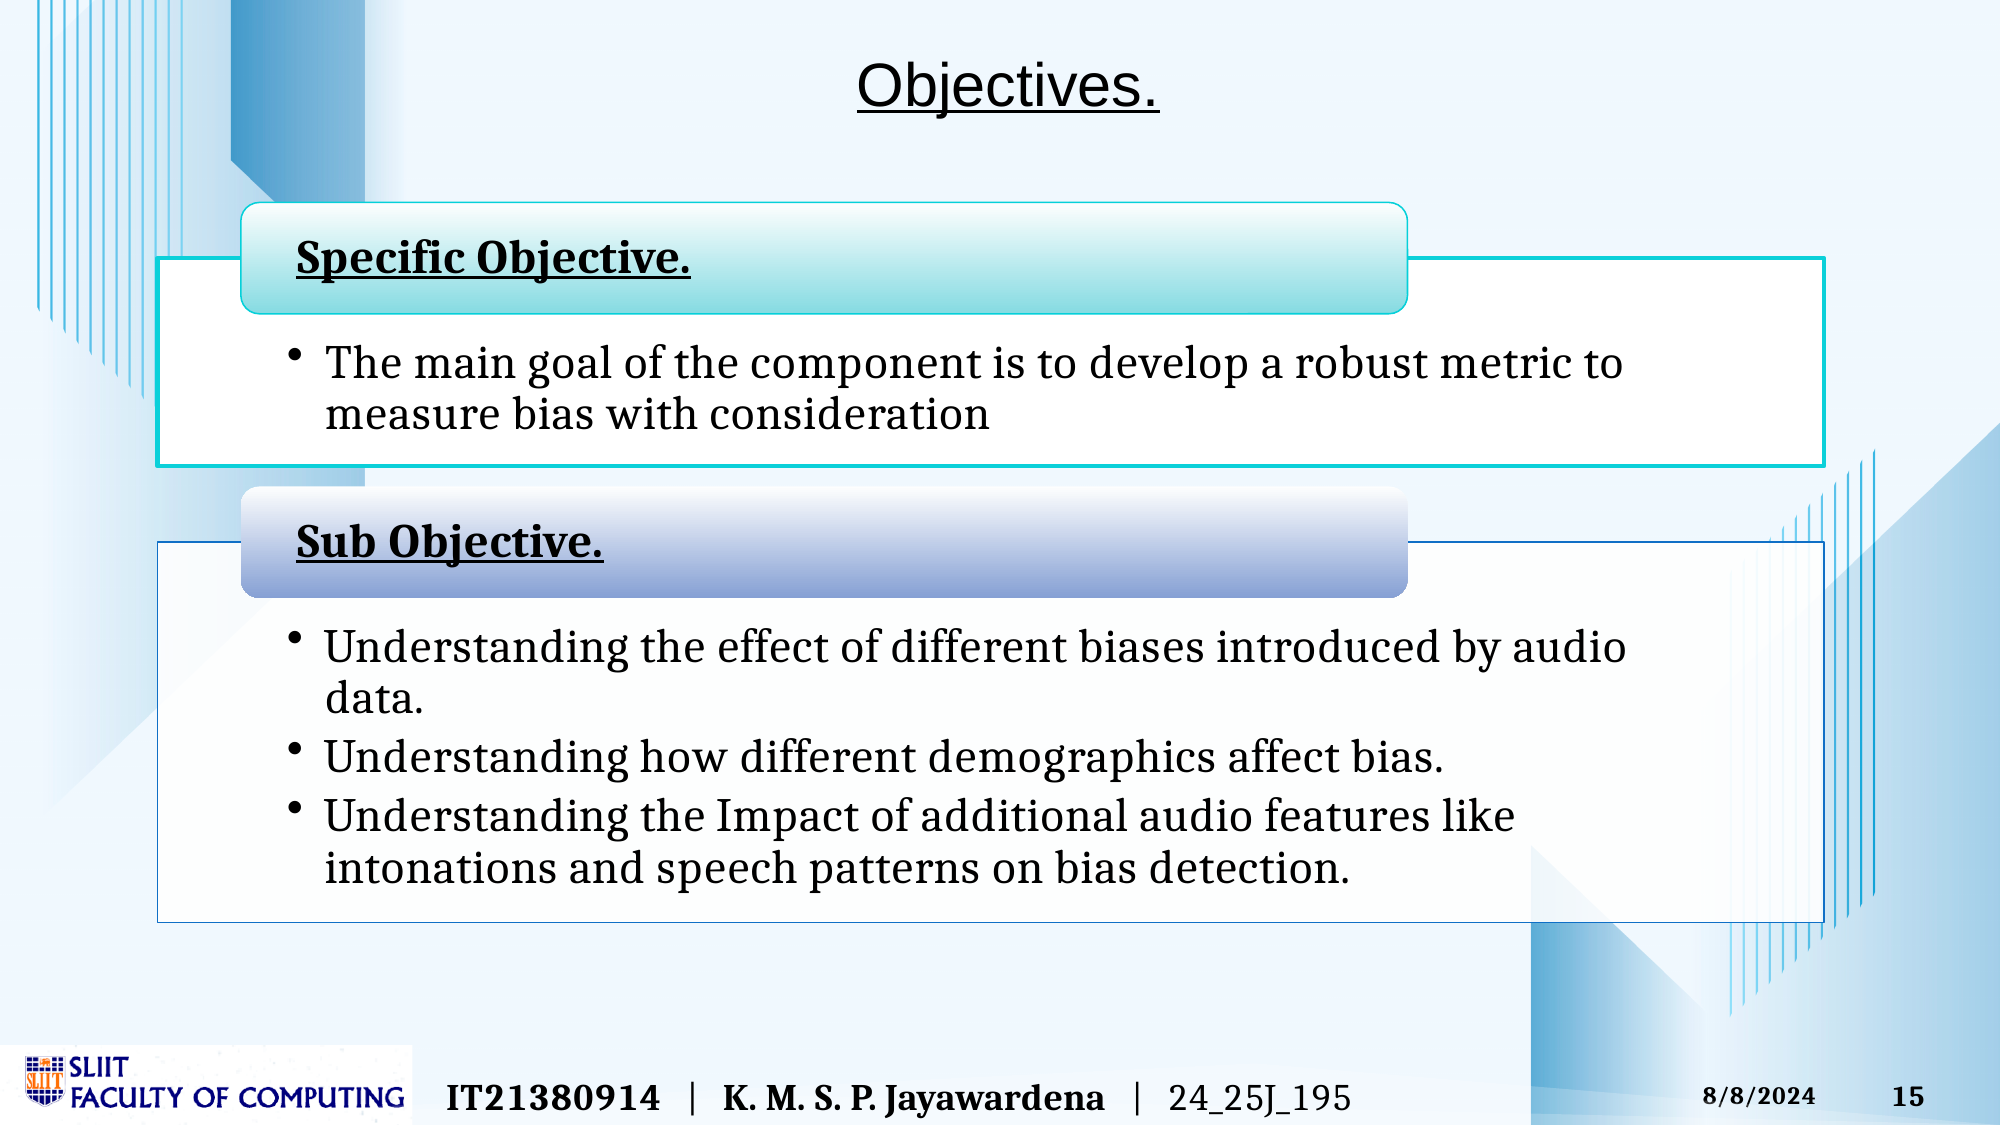

# Objectives.
The main goal of the component is to develop a robust metric to measure bias with consideration
Specific Objective.
Understanding the effect of different biases introduced by audio data.
Understanding how different demographics affect bias.
Understanding the Impact of additional audio features like intonations and speech patterns on bias detection.
Sub Objective.
IT21380914   |   K. M. S. P. Jayawardena   |   24_25J_195